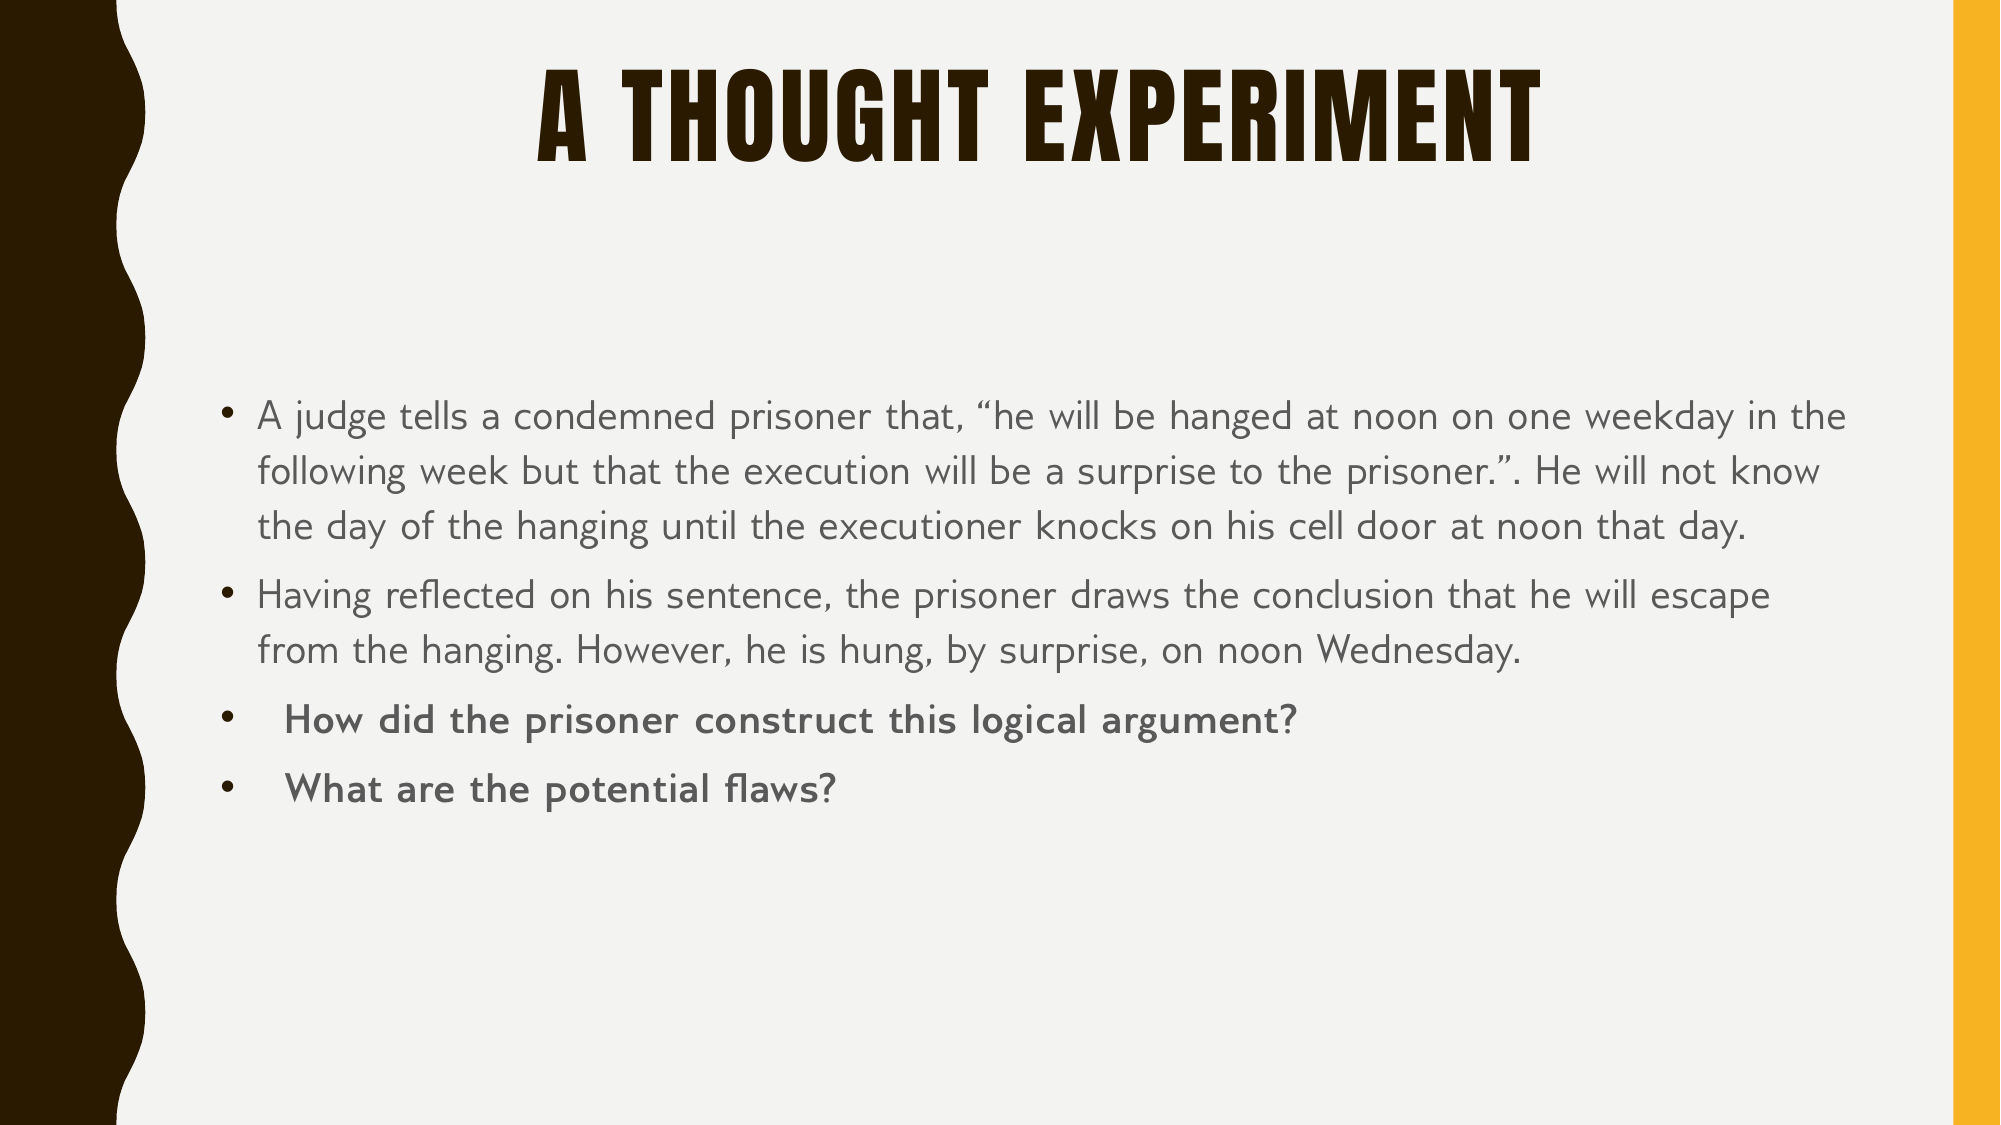

# A Thought Experiment
A judge tells a condemned prisoner that, “he will be hanged at noon on one weekday in the following week but that the execution will be a surprise to the prisoner.”. He will not know the day of the hanging until the executioner knocks on his cell door at noon that day.
Having reflected on his sentence, the prisoner draws the conclusion that he will escape from the hanging. However, he is hung, by surprise, on noon Wednesday.
  How did the prisoner construct this logical argument?
  What are the potential flaws?